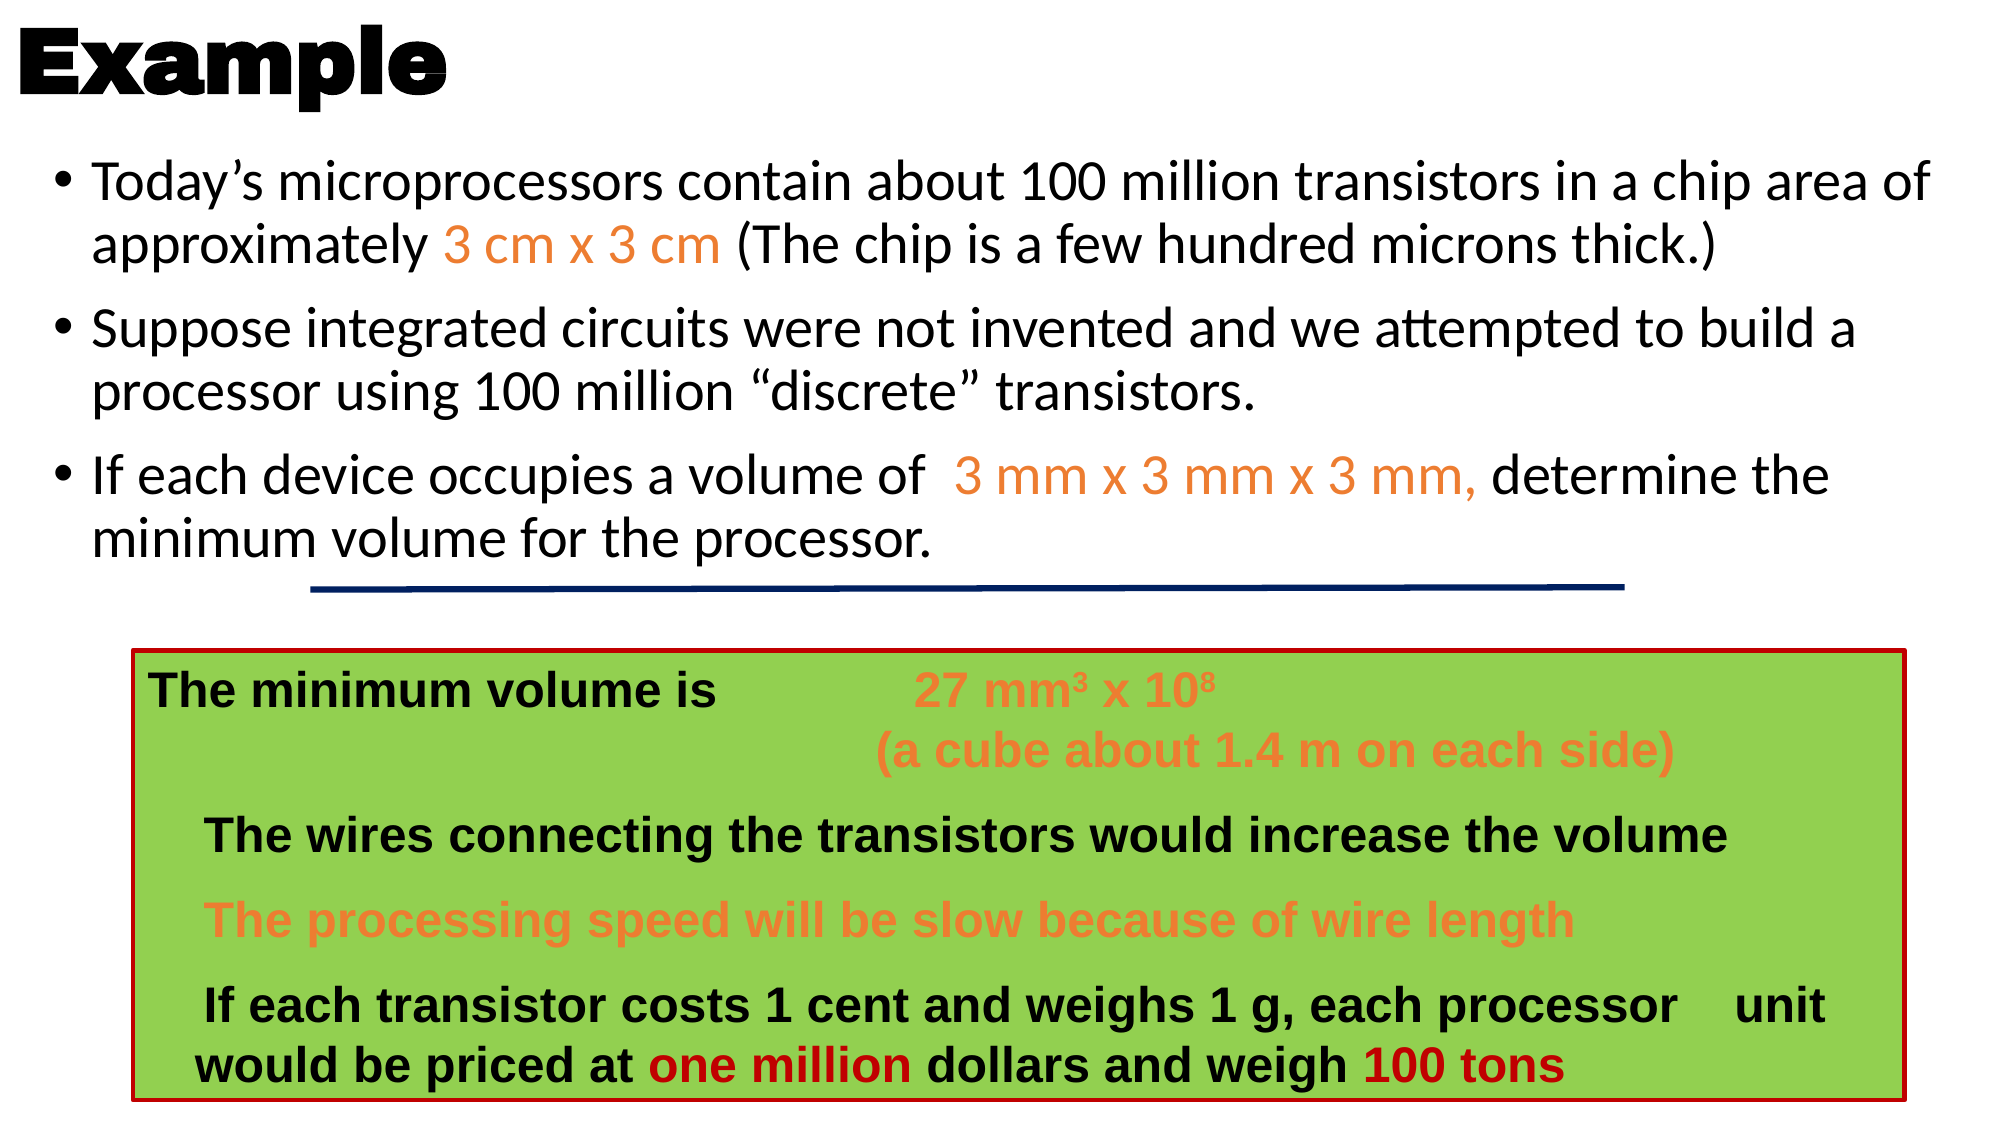

# Example
Today’s microprocessors contain about 100 million transistors in a chip area of approximately 3 cm x 3 cm (The chip is a few hundred microns thick.)
Suppose integrated circuits were not invented and we attempted to build a processor using 100 million “discrete” transistors.
If each device occupies a volume of  3 mm x 3 mm x 3 mm, determine the minimum volume for the processor.

The minimum volume is              27 mm3 x 108
                                                    (a cube about 1.4 m on each side)
    The wires connecting the transistors would increase the volume
    The processing speed will be slow because of wire length
    If each transistor costs 1 cent and weighs 1 g, each processor    unit would be priced at one million dollars and weigh 100 tons